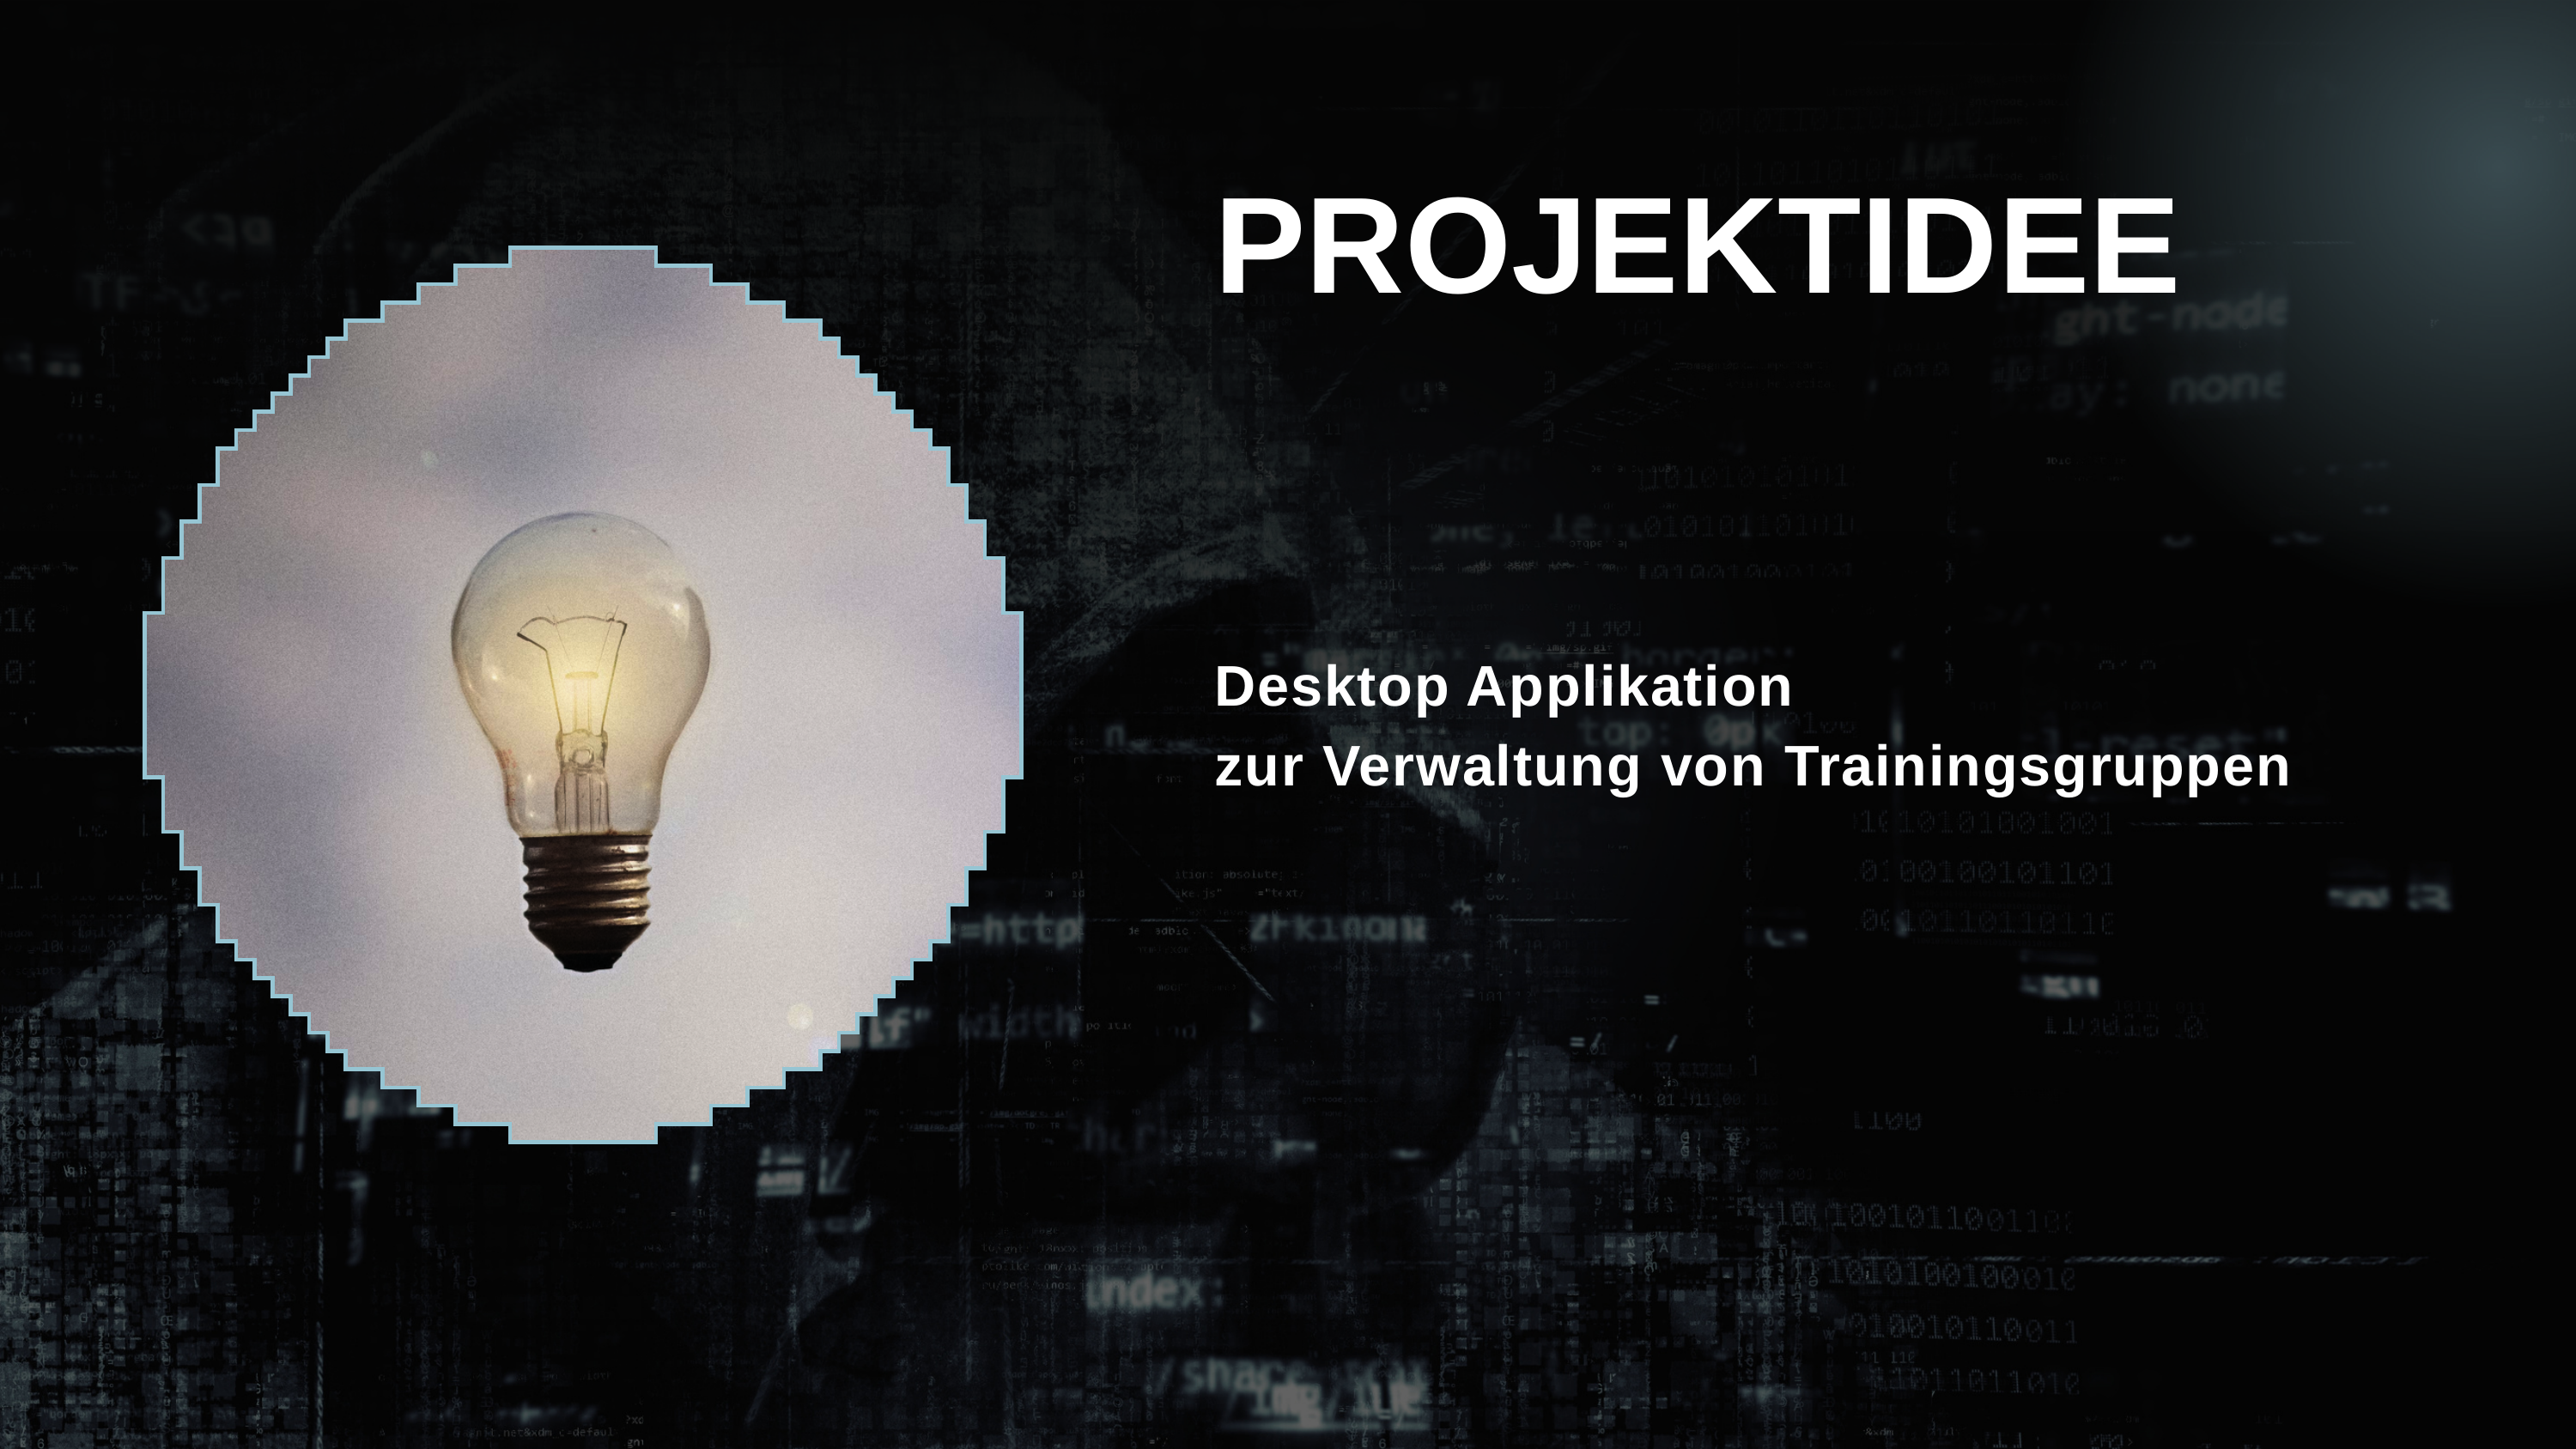

PROJEKTIDEE

Desktop Applikation
zur Verwaltung von Trainingsgruppen